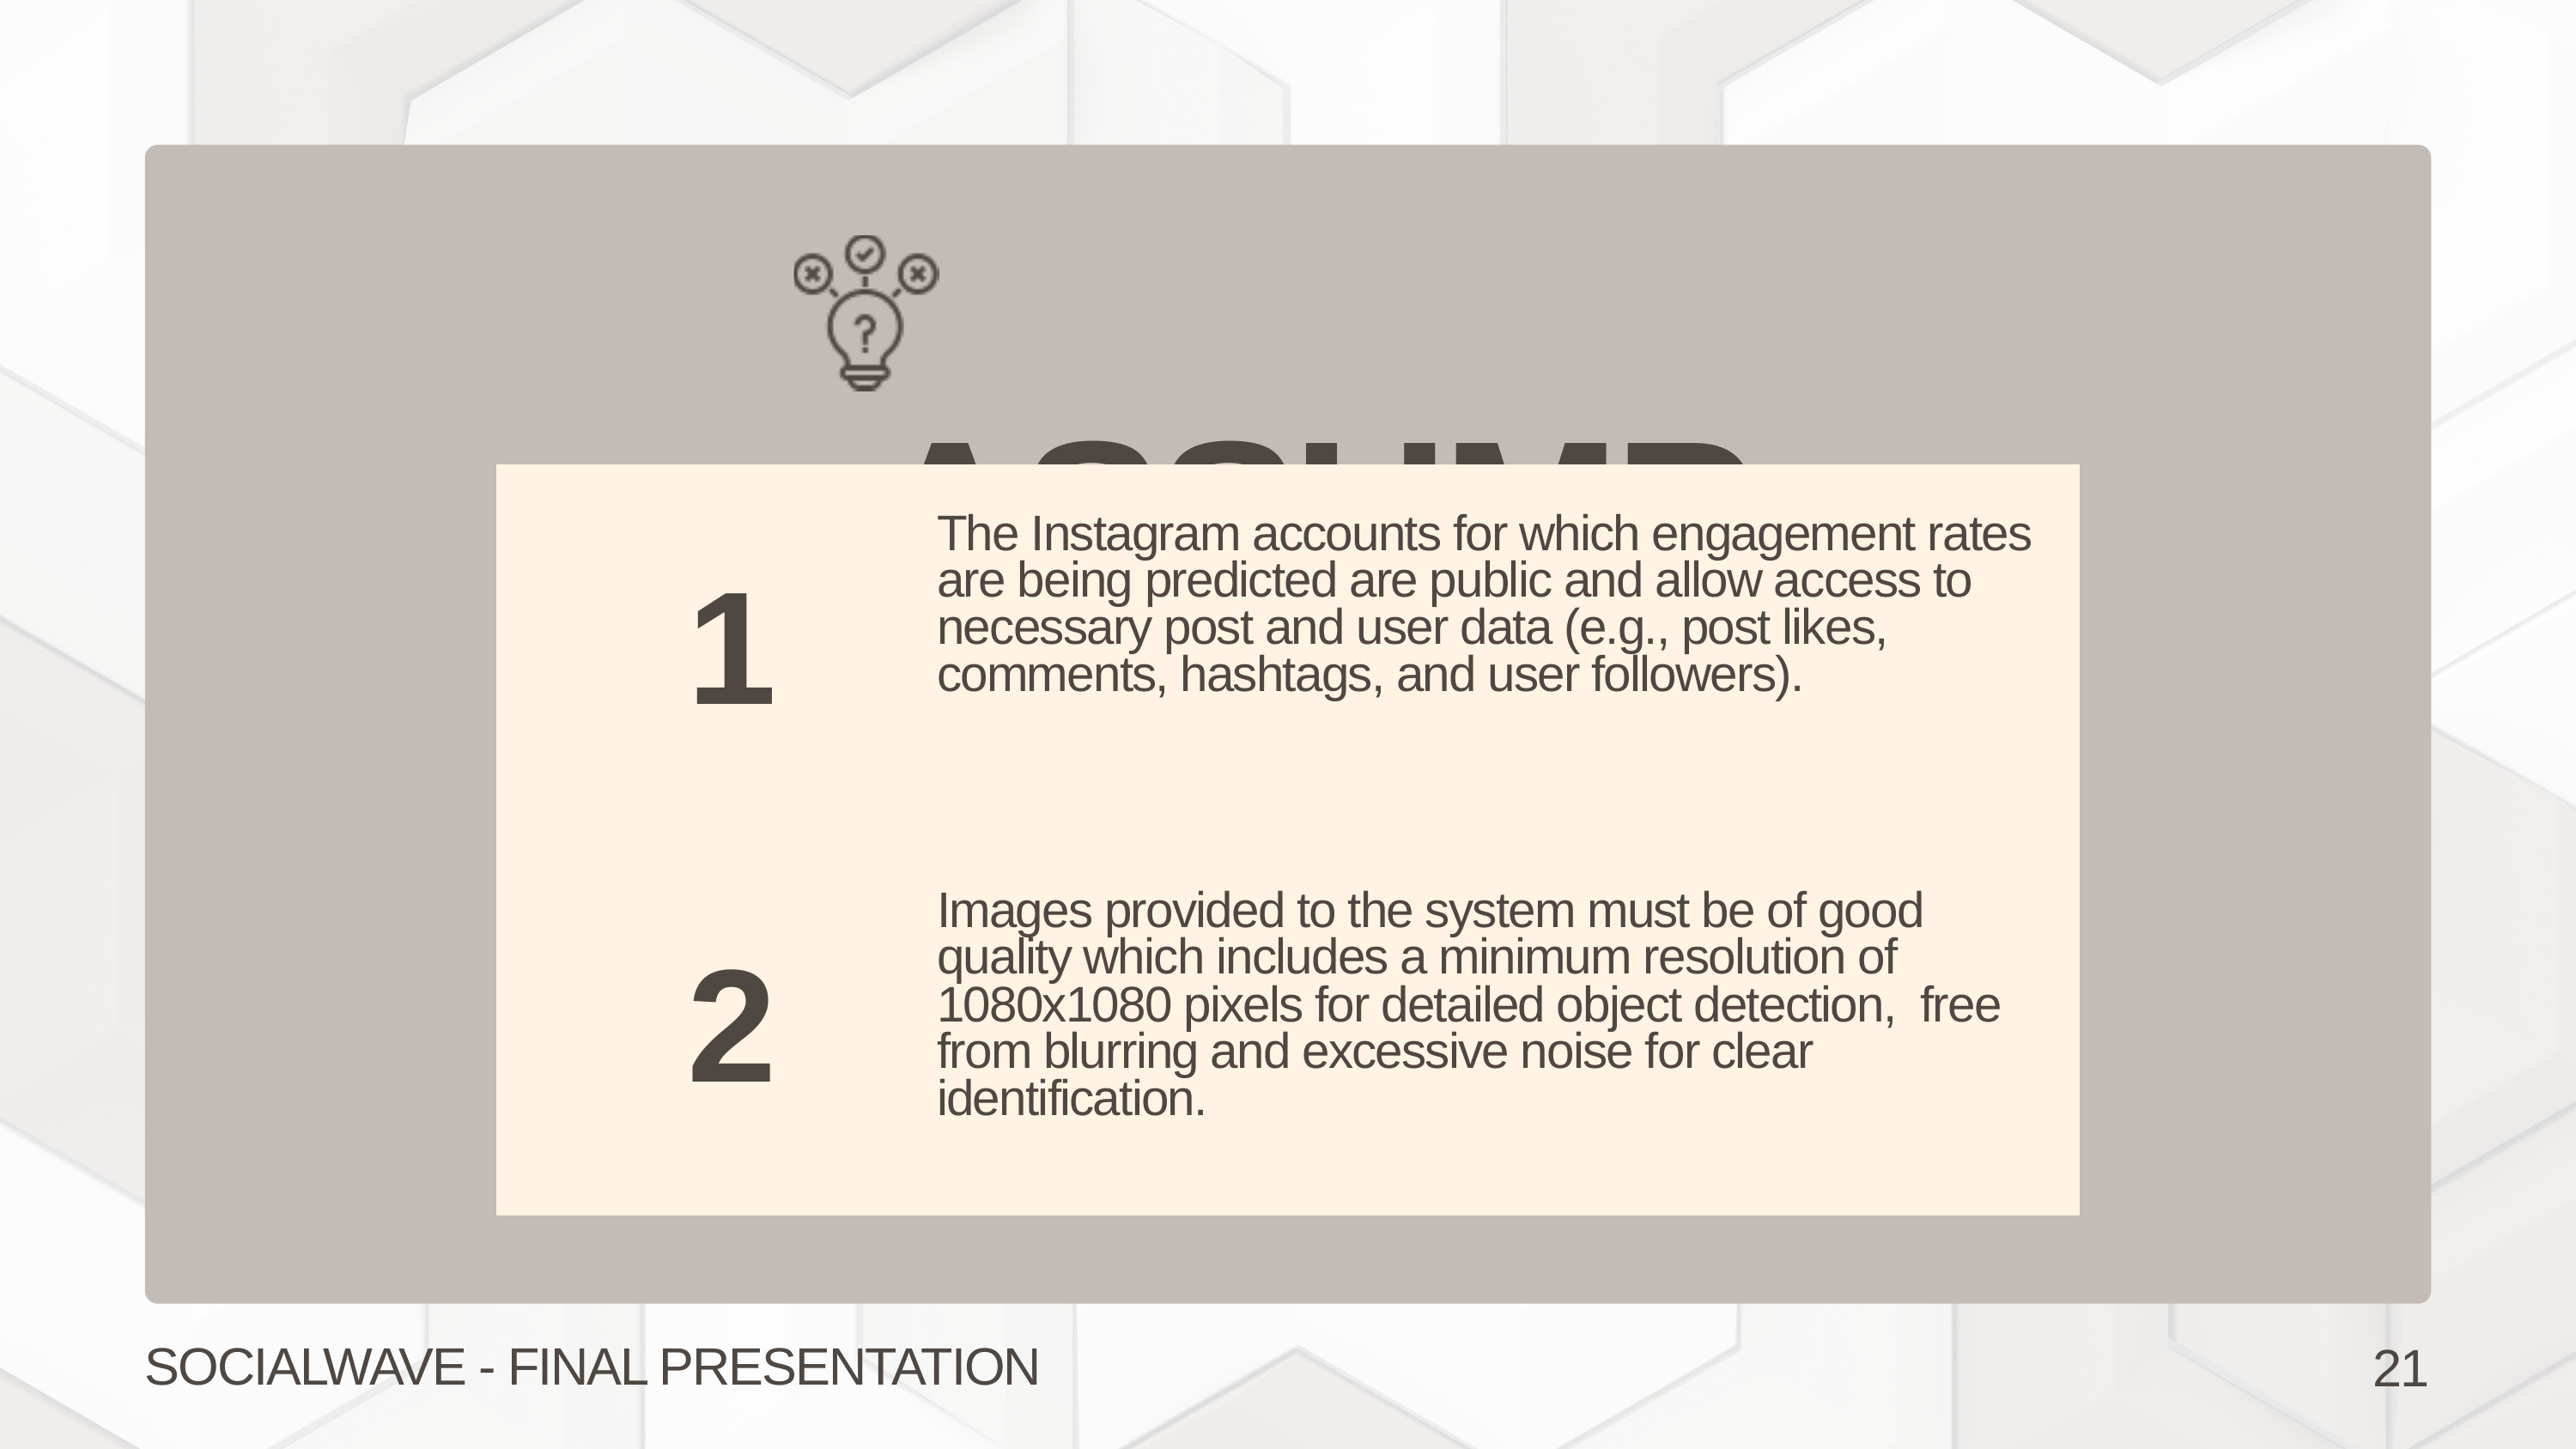

ASSUMPTIONS

|  |
| --- |
|  |
The Instagram accounts for which engagement rates are being predicted are public and allow access to necessary post and user data (e.g., post likes, comments, hashtags, and user followers).
1
Images provided to the system must be of good quality which includes a minimum resolution of 1080x1080 pixels for detailed object detection,  free from blurring and excessive noise for clear identification.
2
21
SOCIALWAVE - FINAL PRESENTATION